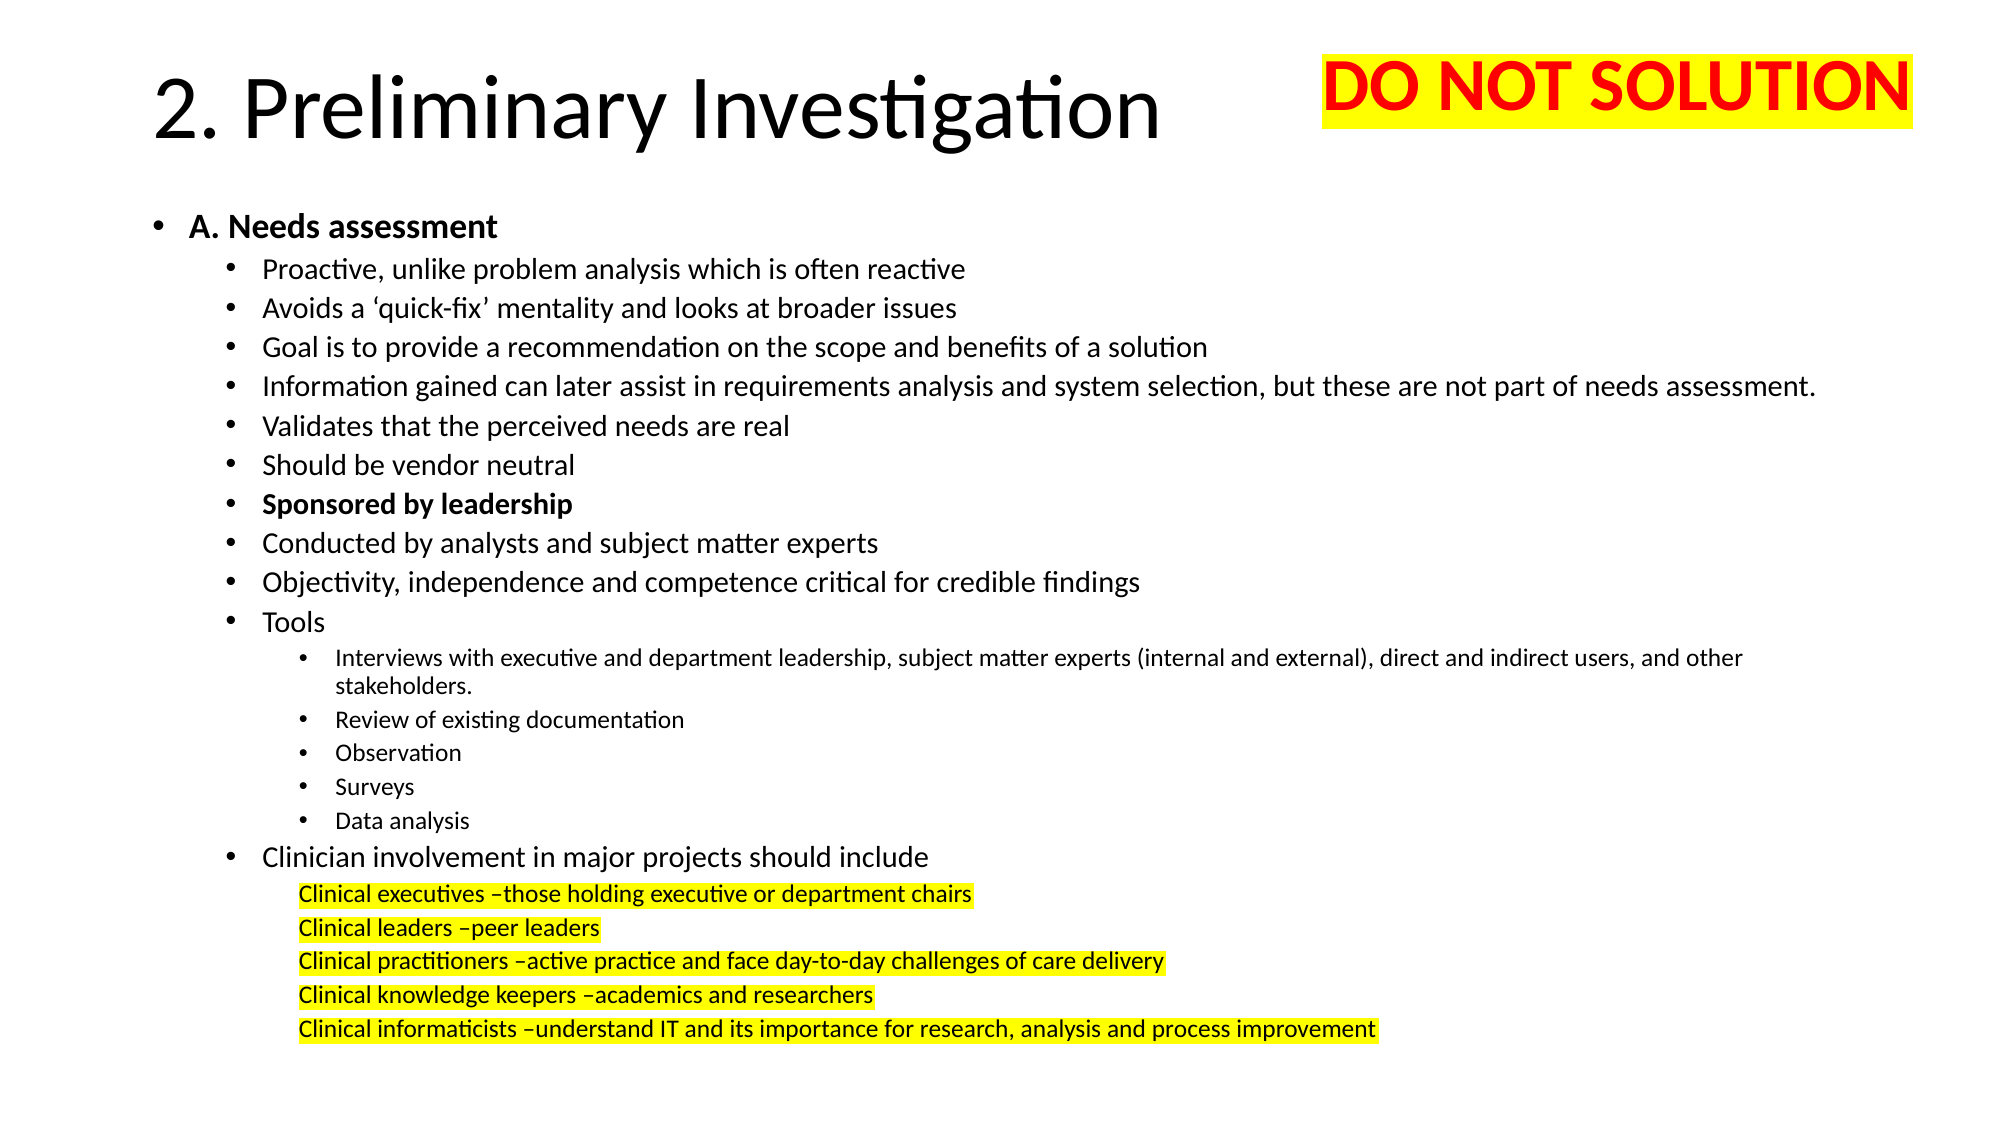

# 2. Preliminary Investigation
DO NOT SOLUTION
A. Needs assessment
Proactive, unlike problem analysis which is often reactive
Avoids a ‘quick-fix’ mentality and looks at broader issues
Goal is to provide a recommendation on the scope and benefits of a solution
Information gained can later assist in requirements analysis and system selection, but these are not part of needs assessment.
Validates that the perceived needs are real
Should be vendor neutral
Sponsored by leadership
Conducted by analysts and subject matter experts
Objectivity, independence and competence critical for credible findings
Tools
Interviews with executive and department leadership, subject matter experts (internal and external), direct and indirect users, and other stakeholders.
Review of existing documentation
Observation
Surveys
Data analysis
Clinician involvement in major projects should include
Clinical executives –those holding executive or department chairs
Clinical leaders –peer leaders
Clinical practitioners –active practice and face day-to-day challenges of care delivery
Clinical knowledge keepers –academics and researchers
Clinical informaticists –understand IT and its importance for research, analysis and process improvement